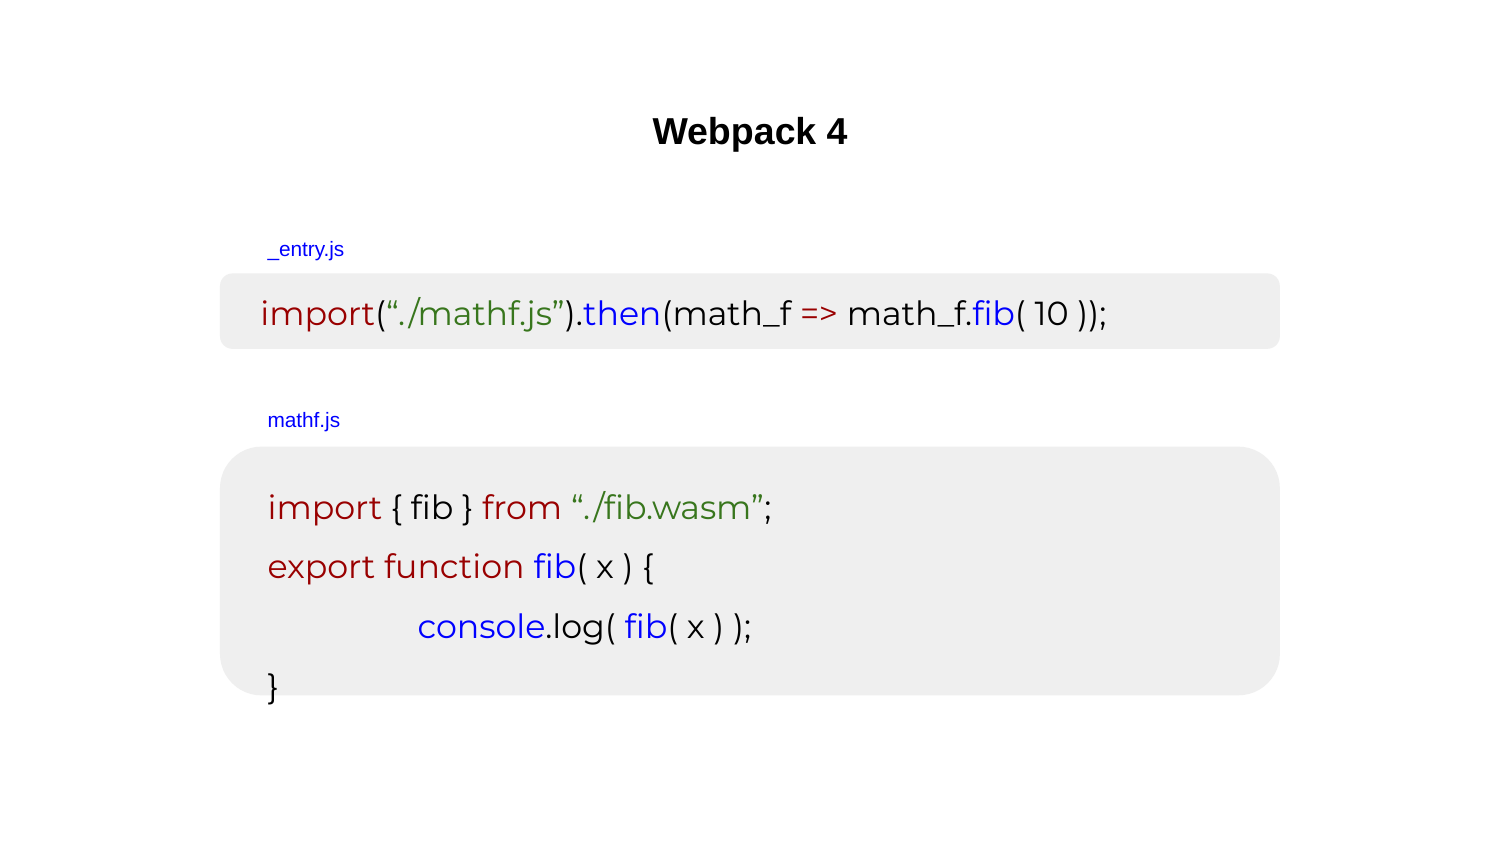

Webpack 4
_entry.js

import(“./mathf.js”).then(math_f => math_f.fib( 10 ));
mathf.js

import { fib } from “./fib.wasm”;
export function fib( x ) {
	console.log( fib( x ) );
}